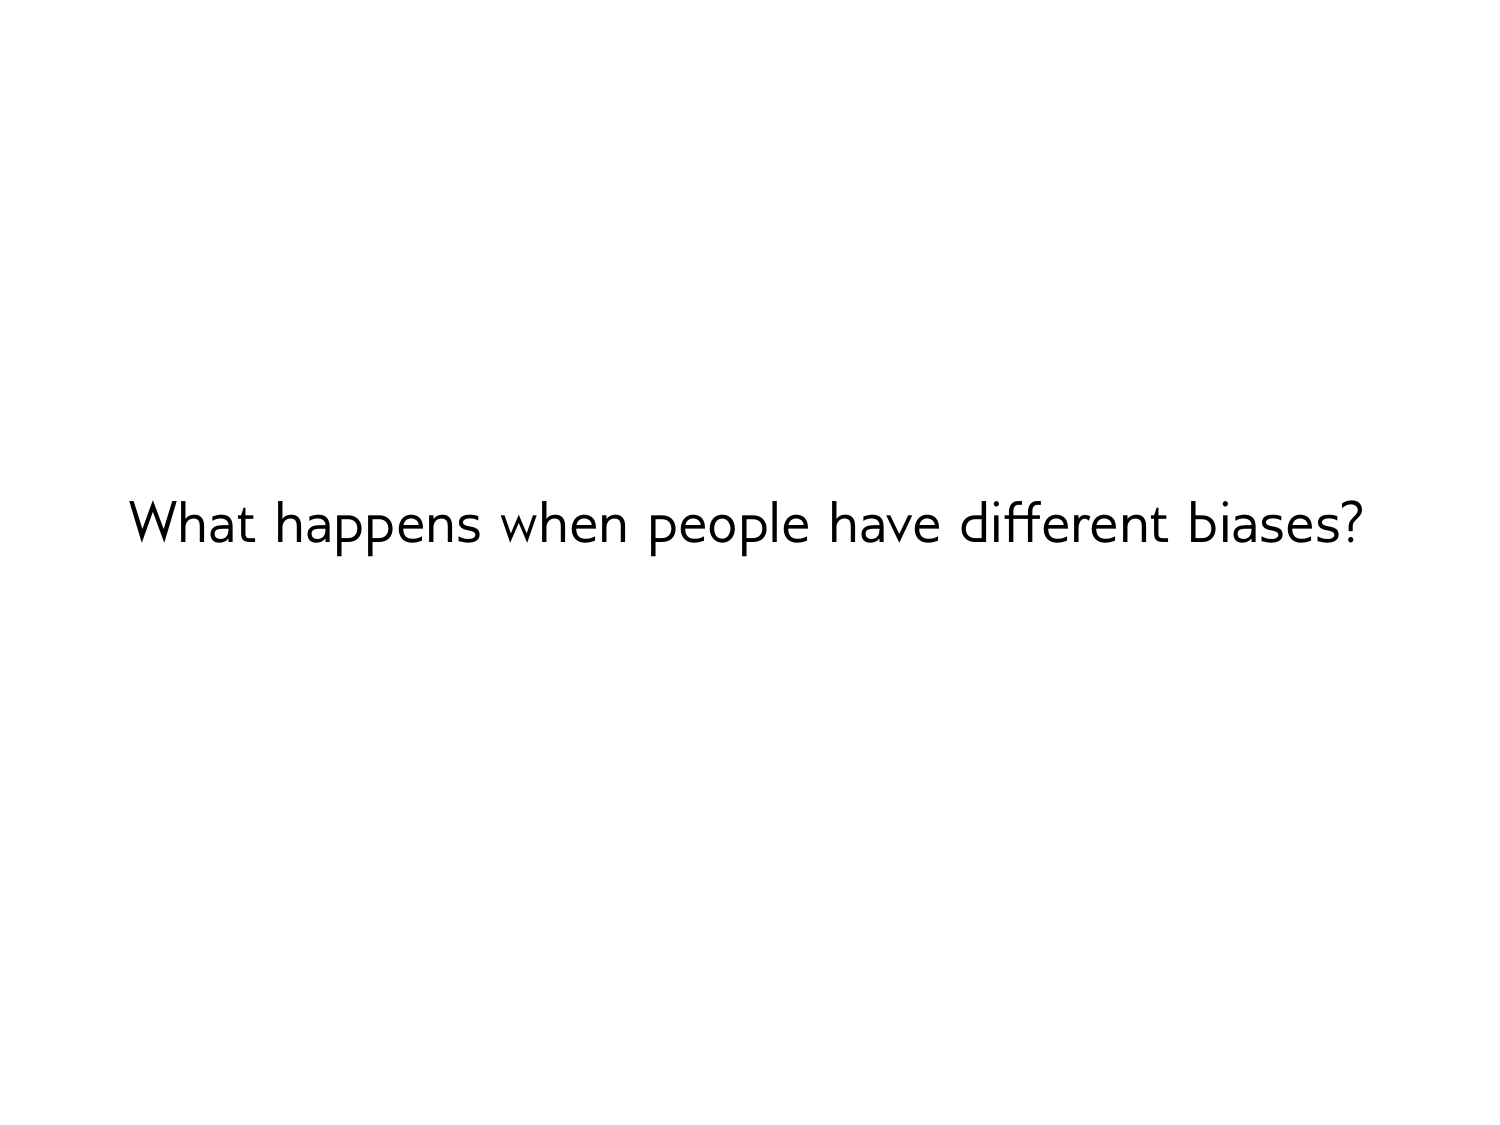

# What happens when people have different biases?